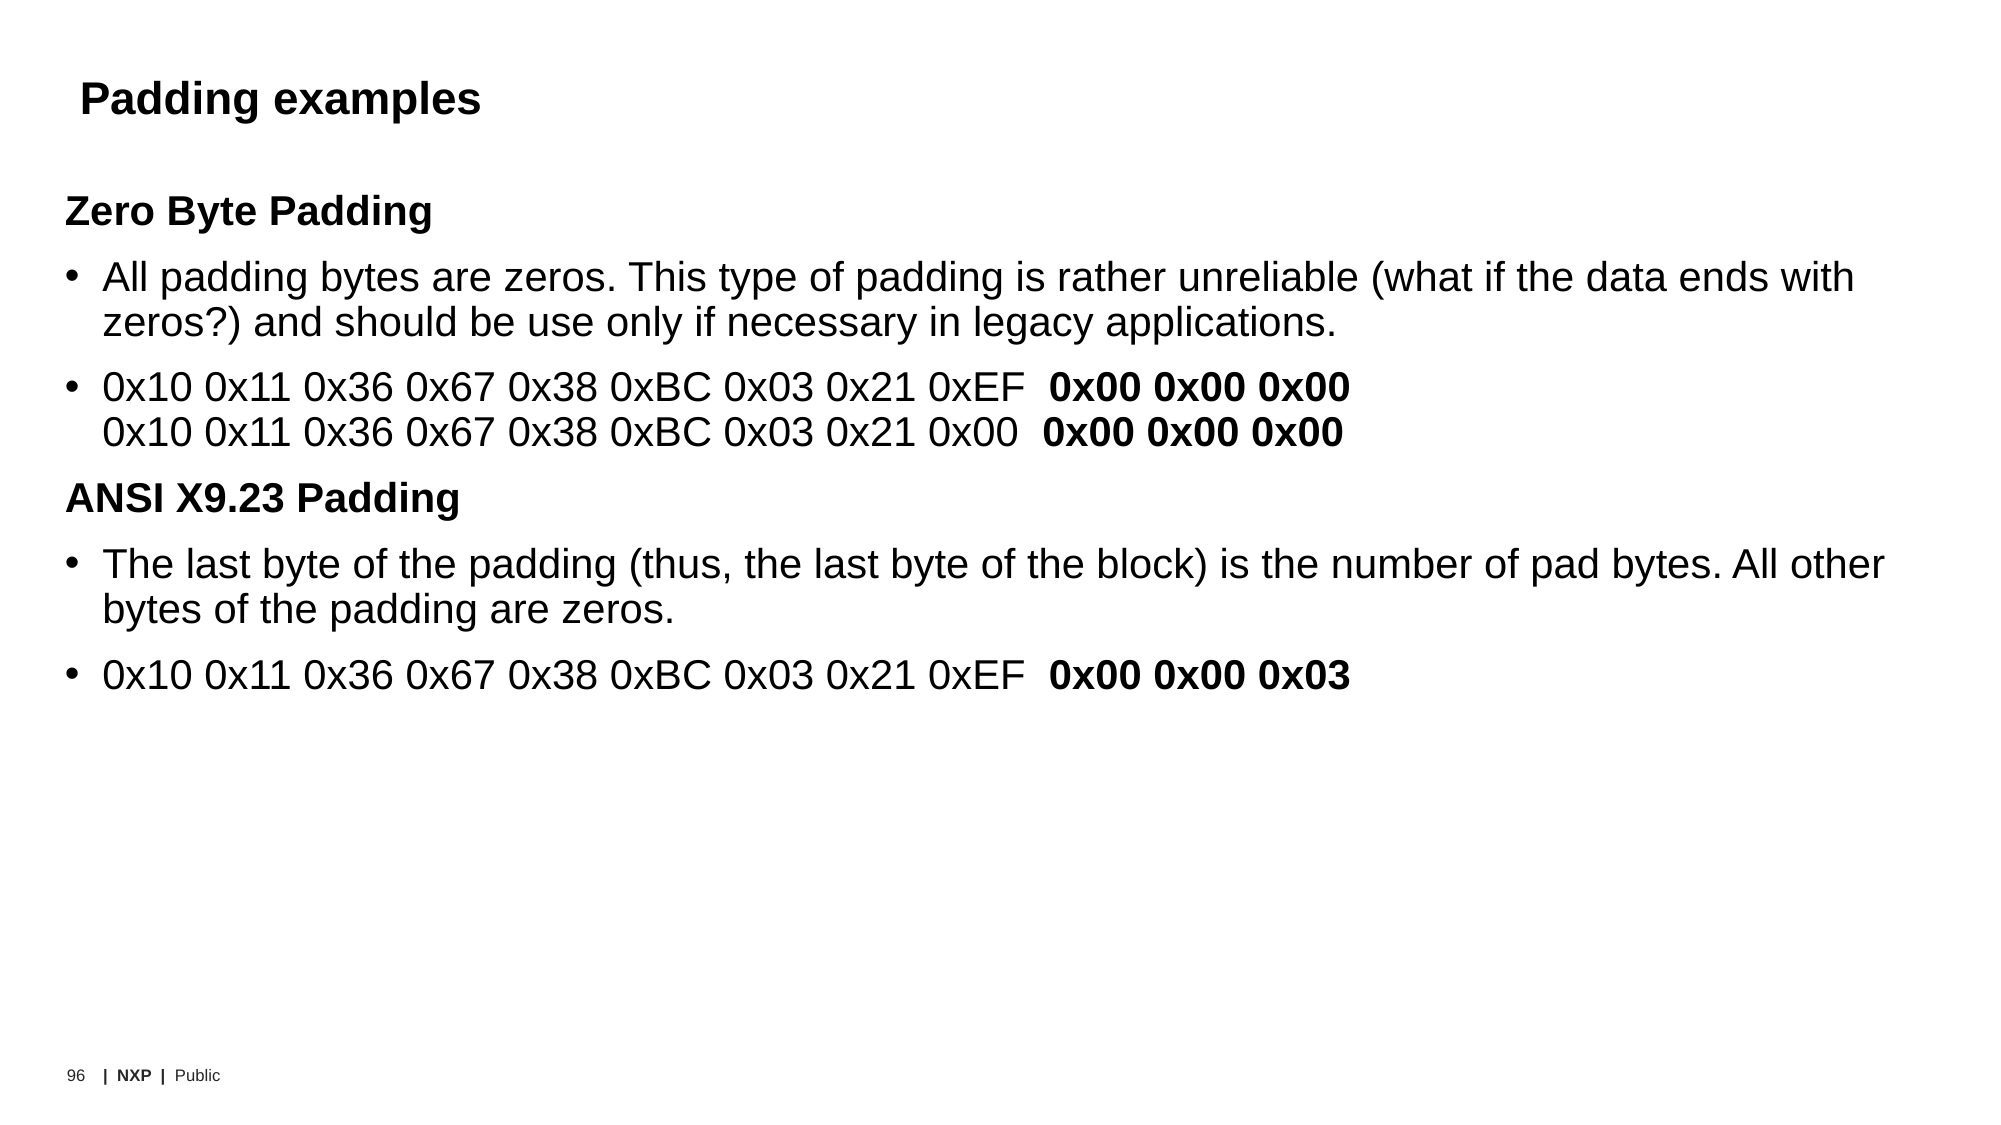

# Padding examples
Zero Byte Padding
All padding bytes are zeros. This type of padding is rather unreliable (what if the data ends with zeros?) and should be use only if necessary in legacy applications.
0x10 0x11 0x36 0x67 0x38 0xBC 0x03 0x21 0xEF  0x00 0x00 0x00
0x10 0x11 0x36 0x67 0x38 0xBC 0x03 0x21 0x00  0x00 0x00 0x00
ANSI X9.23 Padding
The last byte of the padding (thus, the last byte of the block) is the number of pad bytes. All other bytes of the padding are zeros.
0x10 0x11 0x36 0x67 0x38 0xBC 0x03 0x21 0xEF  0x00 0x00 0x03